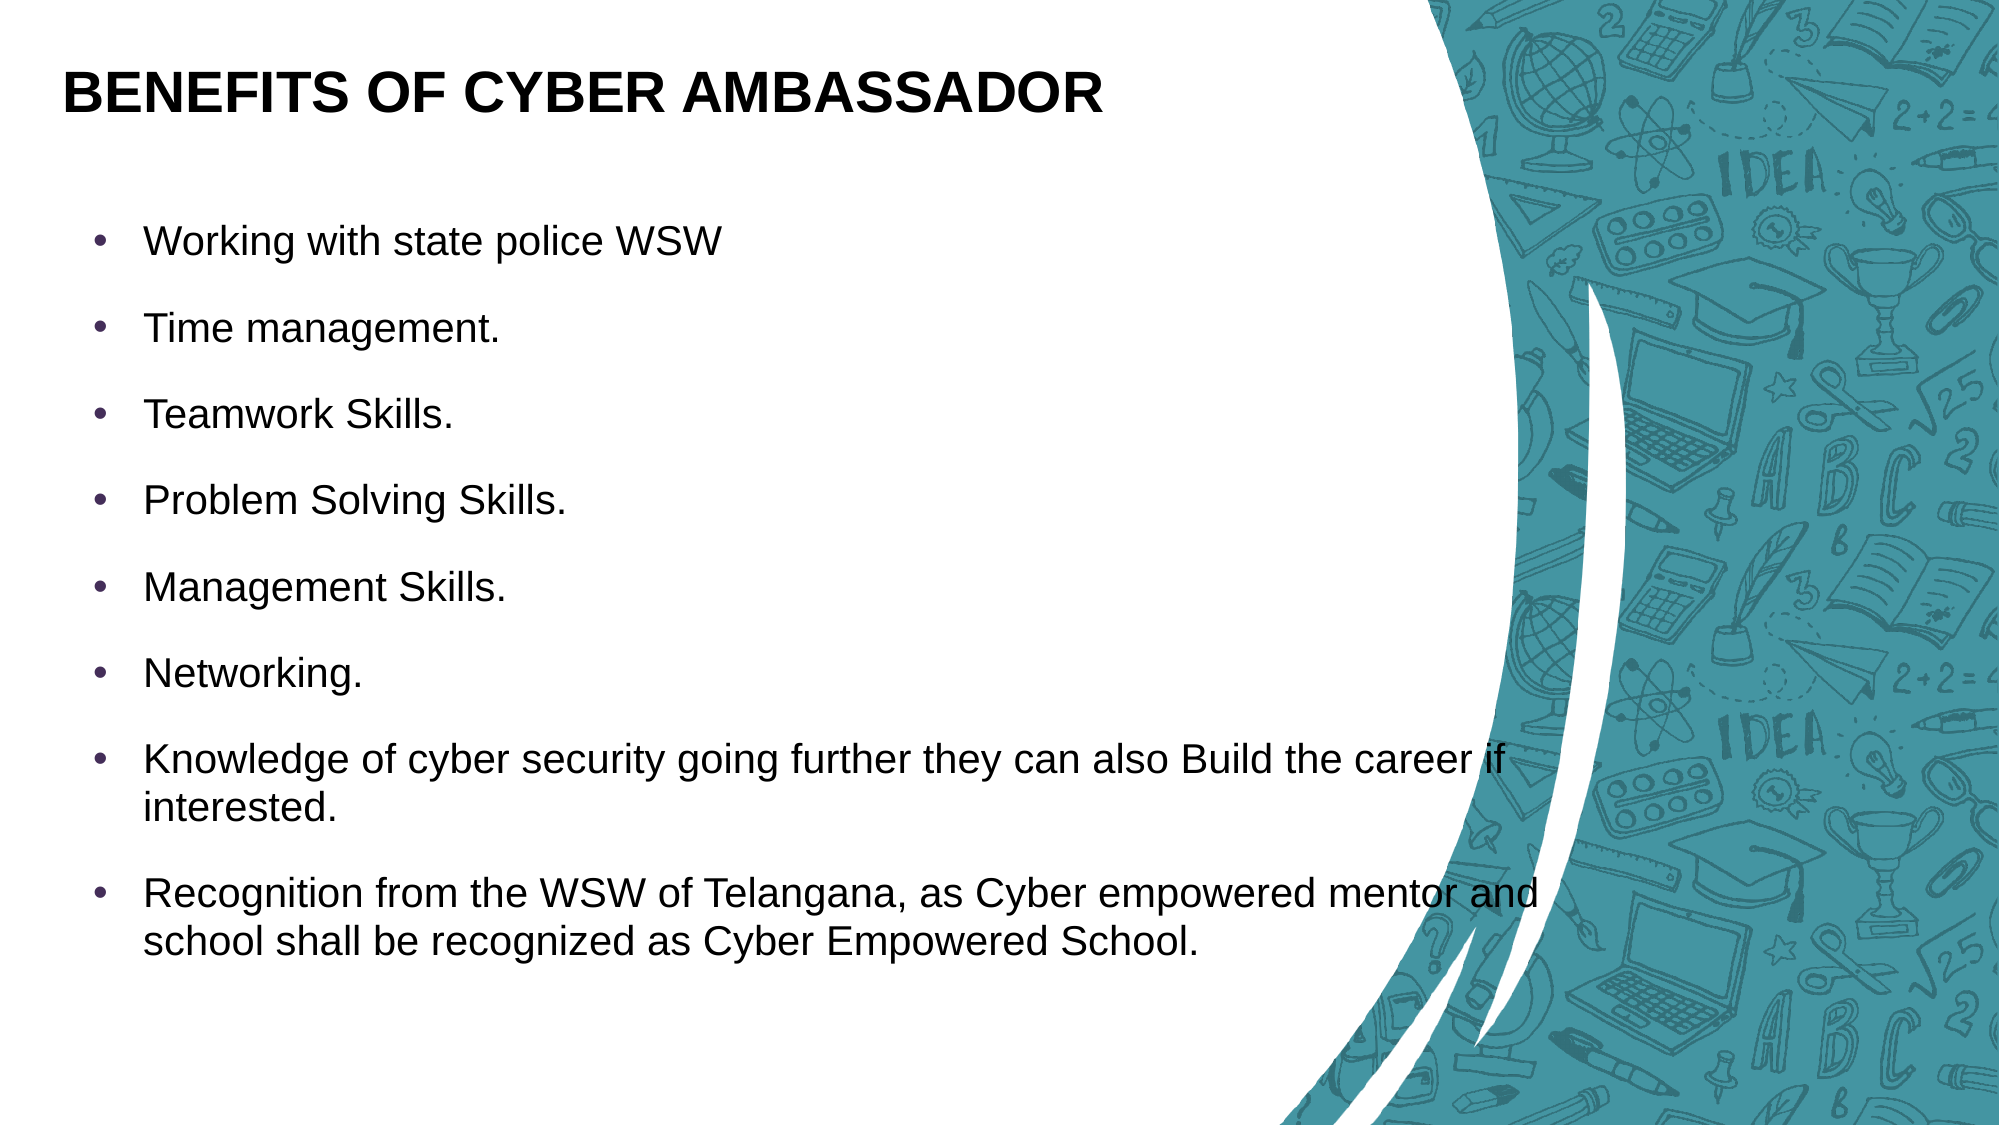

# BENEFITS OF CYBER AMBASSADOR
Working with state police WSW
Time management.
Teamwork Skills.
Problem Solving Skills.
Management Skills.
Networking.
Knowledge of cyber security going further they can also Build the career if interested.
Recognition from the WSW of Telangana, as Cyber empowered mentor and school shall be recognized as Cyber Empowered School.